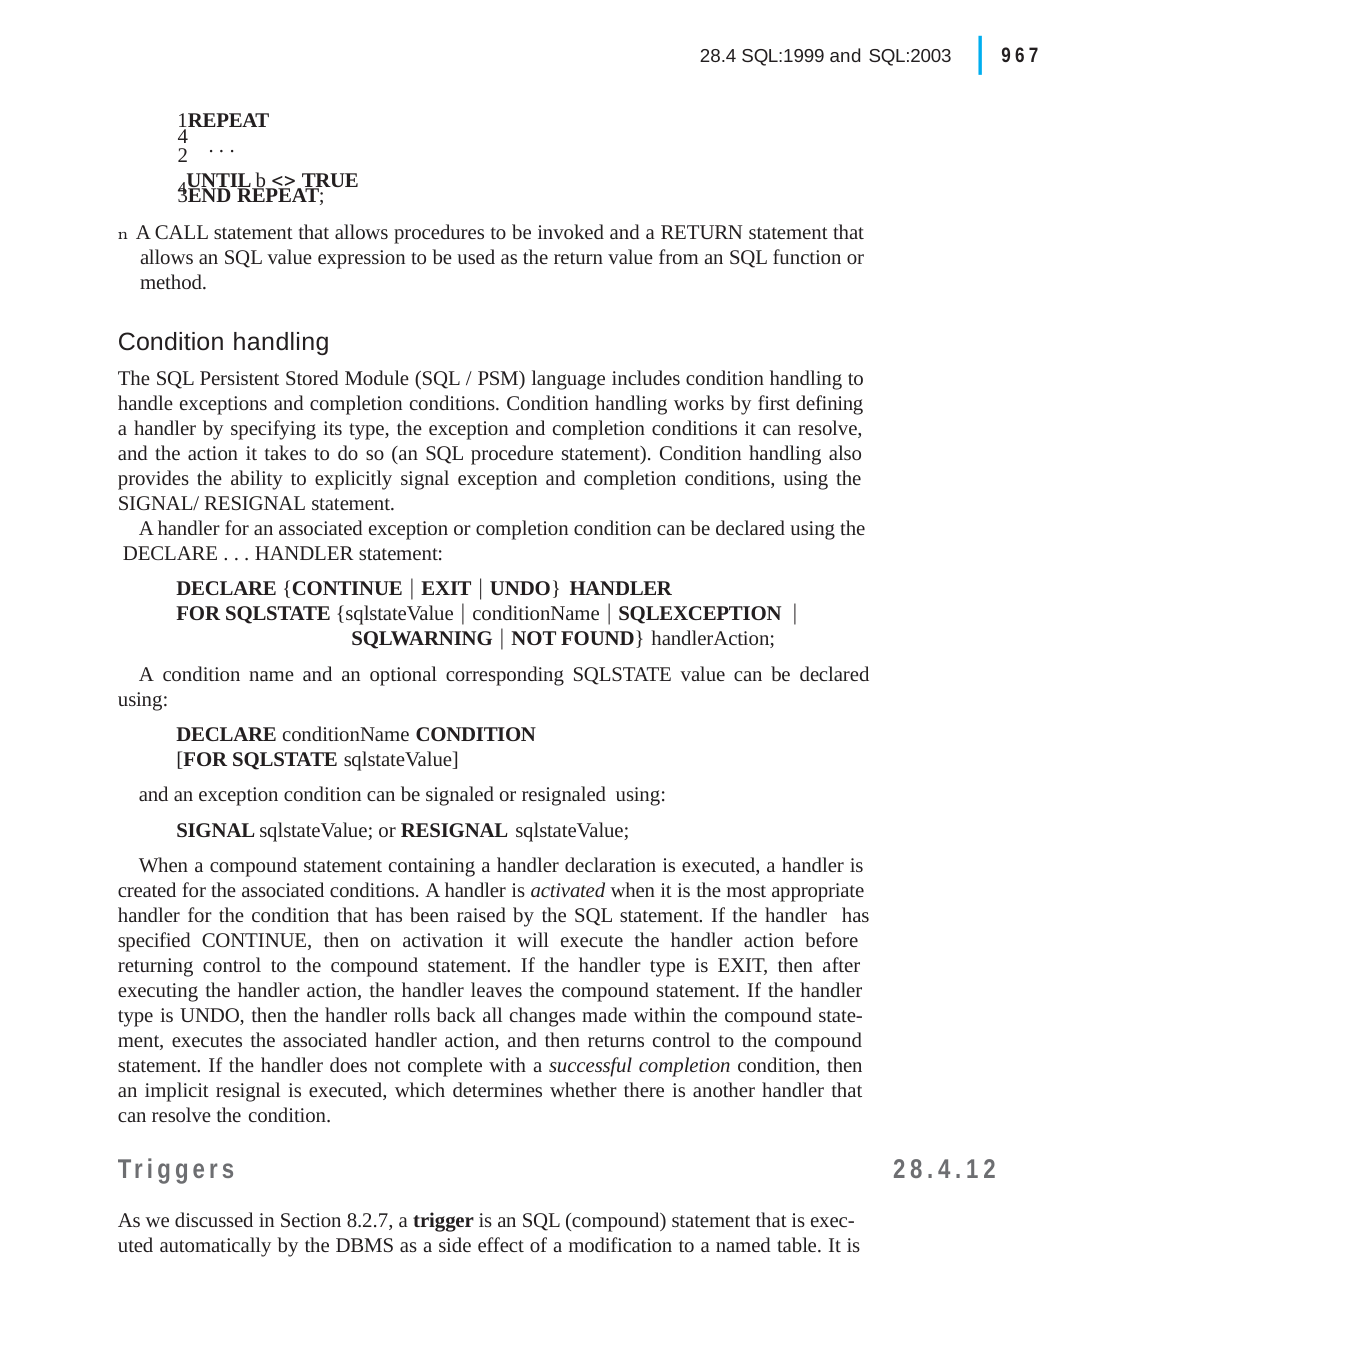

|
967
28.4 SQL:1999 and SQL:2003
1REPEAT
4
. . .
2
4UNTIL b <> TRUE
3END REPEAT;
n A CALL statement that allows procedures to be invoked and a RETURN statement that  allows an SQL value expression to be used as the return value from an SQL function or  method.
Condition handling
The SQL Persistent Stored Module (SQL / PSM) language includes condition handling to  handle exceptions and completion conditions. Condition handling works by first defining  a handler by specifying its type, the exception and completion conditions it can resolve,  and the action it takes to do so (an SQL procedure statement). Condition handling also  provides the ability to explicitly signal exception and completion conditions, using the  SIGNAL/ RESIGNAL statement.
A handler for an associated exception or completion condition can be declared using the  DECLARE . . . HANDLER statement:
DECLARE {CONTINUE | EXIT | UNDO} HANDLER
FOR SQLSTATE {sqlstateValue | conditionName | SQLEXCEPTION |
SQLWARNING | NOT FOUND} handlerAction;
A condition name and an optional corresponding SQLSTATE value can be declared using:
DECLARE conditionName CONDITION
[FOR SQLSTATE sqlstateValue]
and an exception condition can be signaled or resignaled using:
SIGNAL sqlstateValue; or RESIGNAL sqlstateValue;
When a compound statement containing a handler declaration is executed, a handler is  created for the associated conditions. A handler is activated when it is the most appropriate  handler for the condition that has been raised by the SQL statement. If the handler  has specified CONTINUE, then on activation it will execute the handler action before  returning control to the compound statement. If the handler type is EXIT, then after  executing the handler action, the handler leaves the compound statement. If the handler  type is UNDO, then the handler rolls back all changes made within the compound state-  ment, executes the associated handler action, and then returns control to the compound  statement. If the handler does not complete with a successful completion condition, then  an implicit resignal is executed, which determines whether there is another handler that  can resolve the condition.
28.4.12
Triggers
As we discussed in Section 8.2.7, a trigger is an SQL (compound) statement that is exec-  uted automatically by the DBMS as a side effect of a modification to a named table. It is